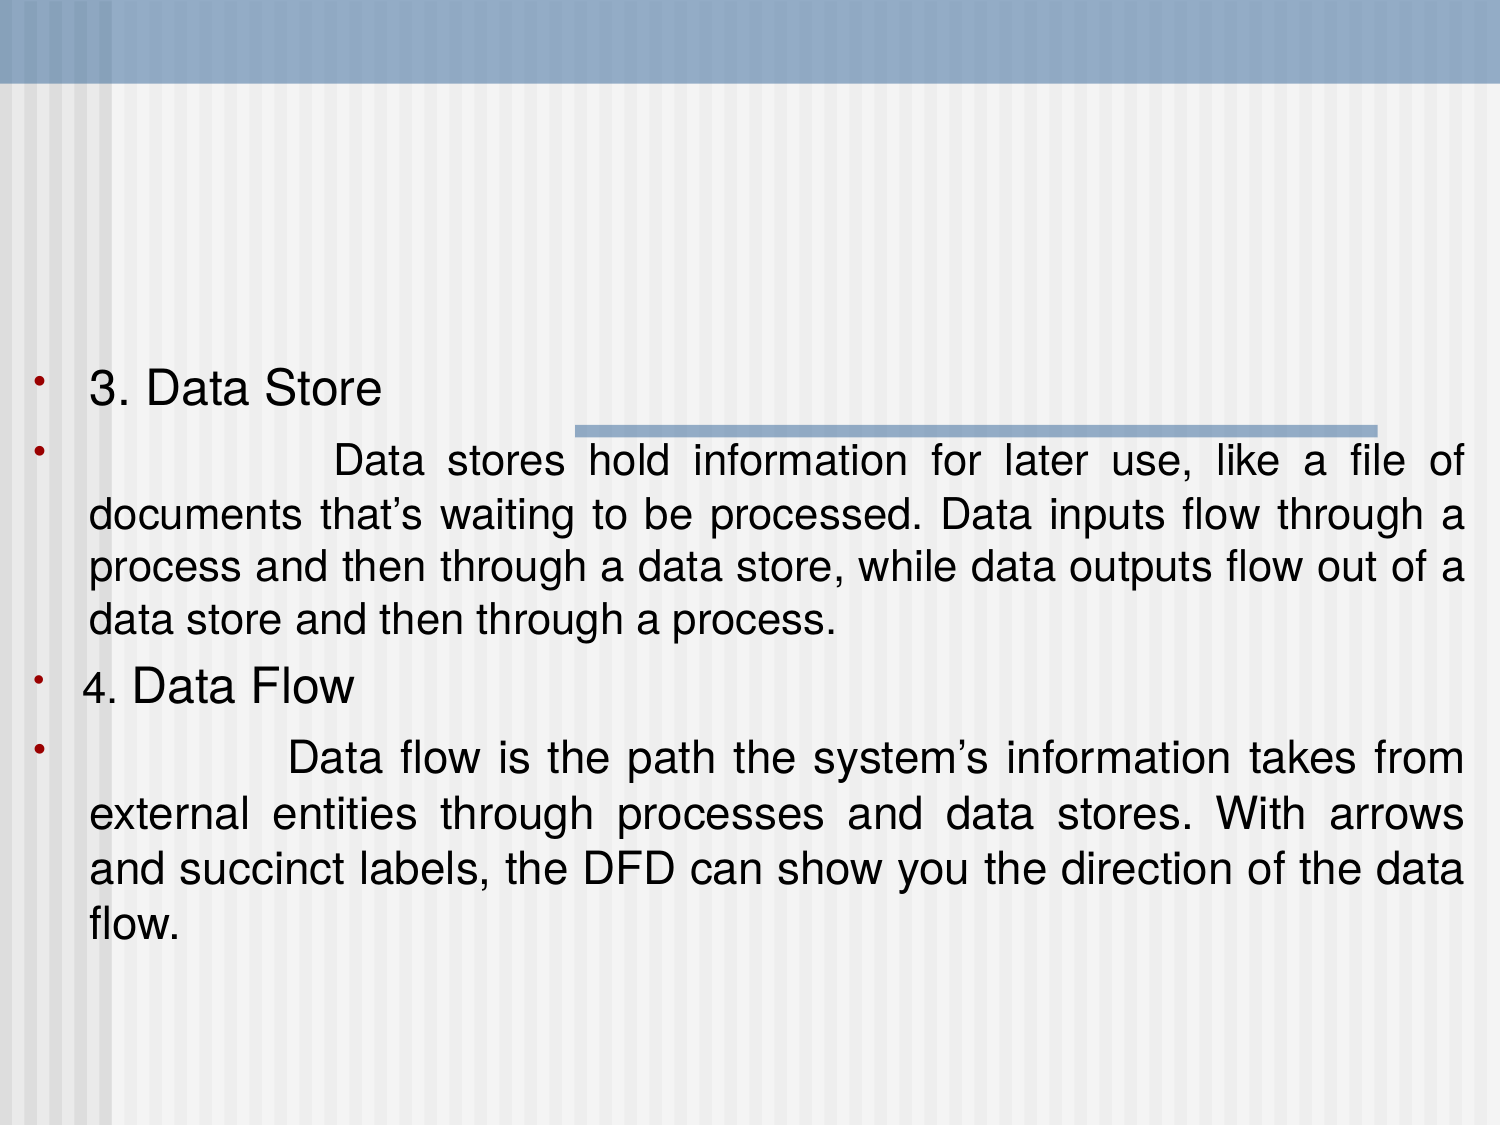

#
3. Data Store
          Data stores hold information for later use, like a file of documents that’s waiting to be processed. Data inputs flow through a process and then through a data store, while data outputs flow out of a data store and then through a process.
4. Data Flow
           Data flow is the path the system’s information takes from external entities through processes and data stores. With arrows and succinct labels, the DFD can show you the direction of the data flow.
53